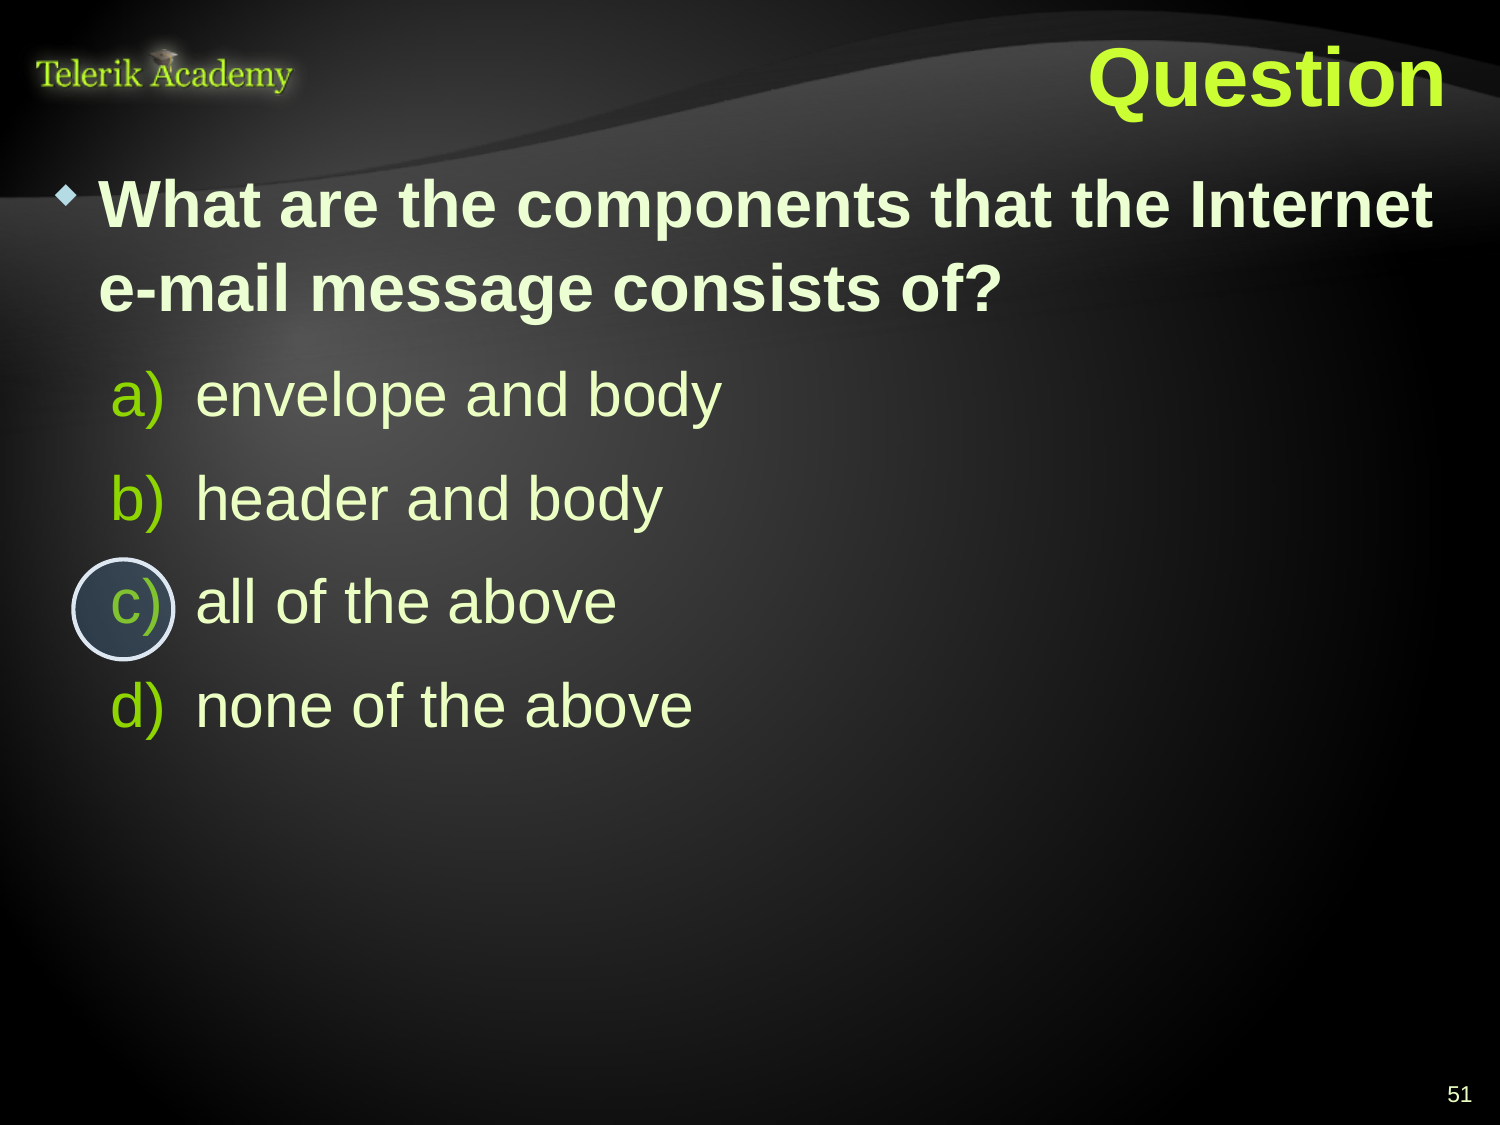

# Question
What are the components that the Internet e-mail message consists of?
envelope and body
header and body
all of the above
none of the above

51